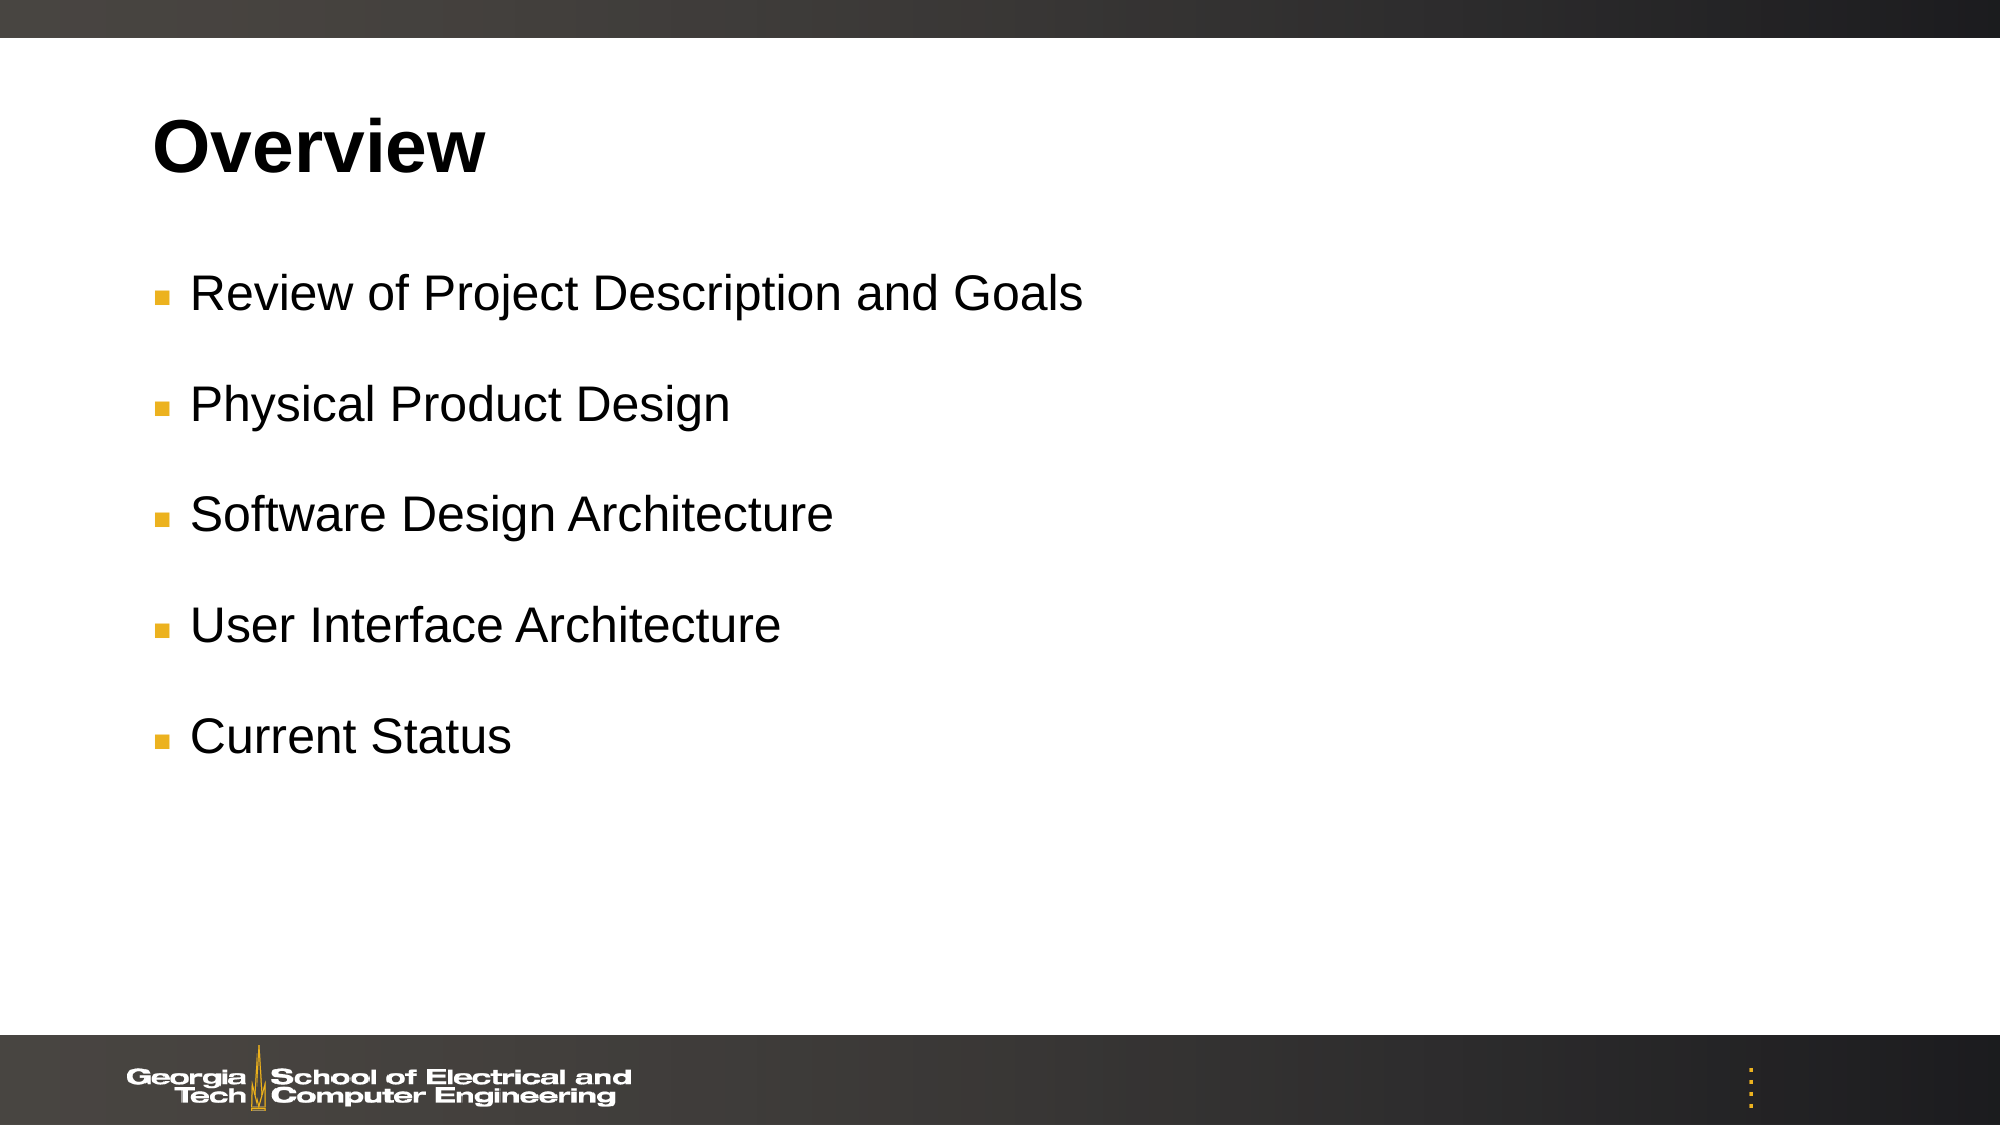

# Overview
Review of Project Description and Goals
Physical Product Design
Software Design Architecture
User Interface Architecture
Current Status